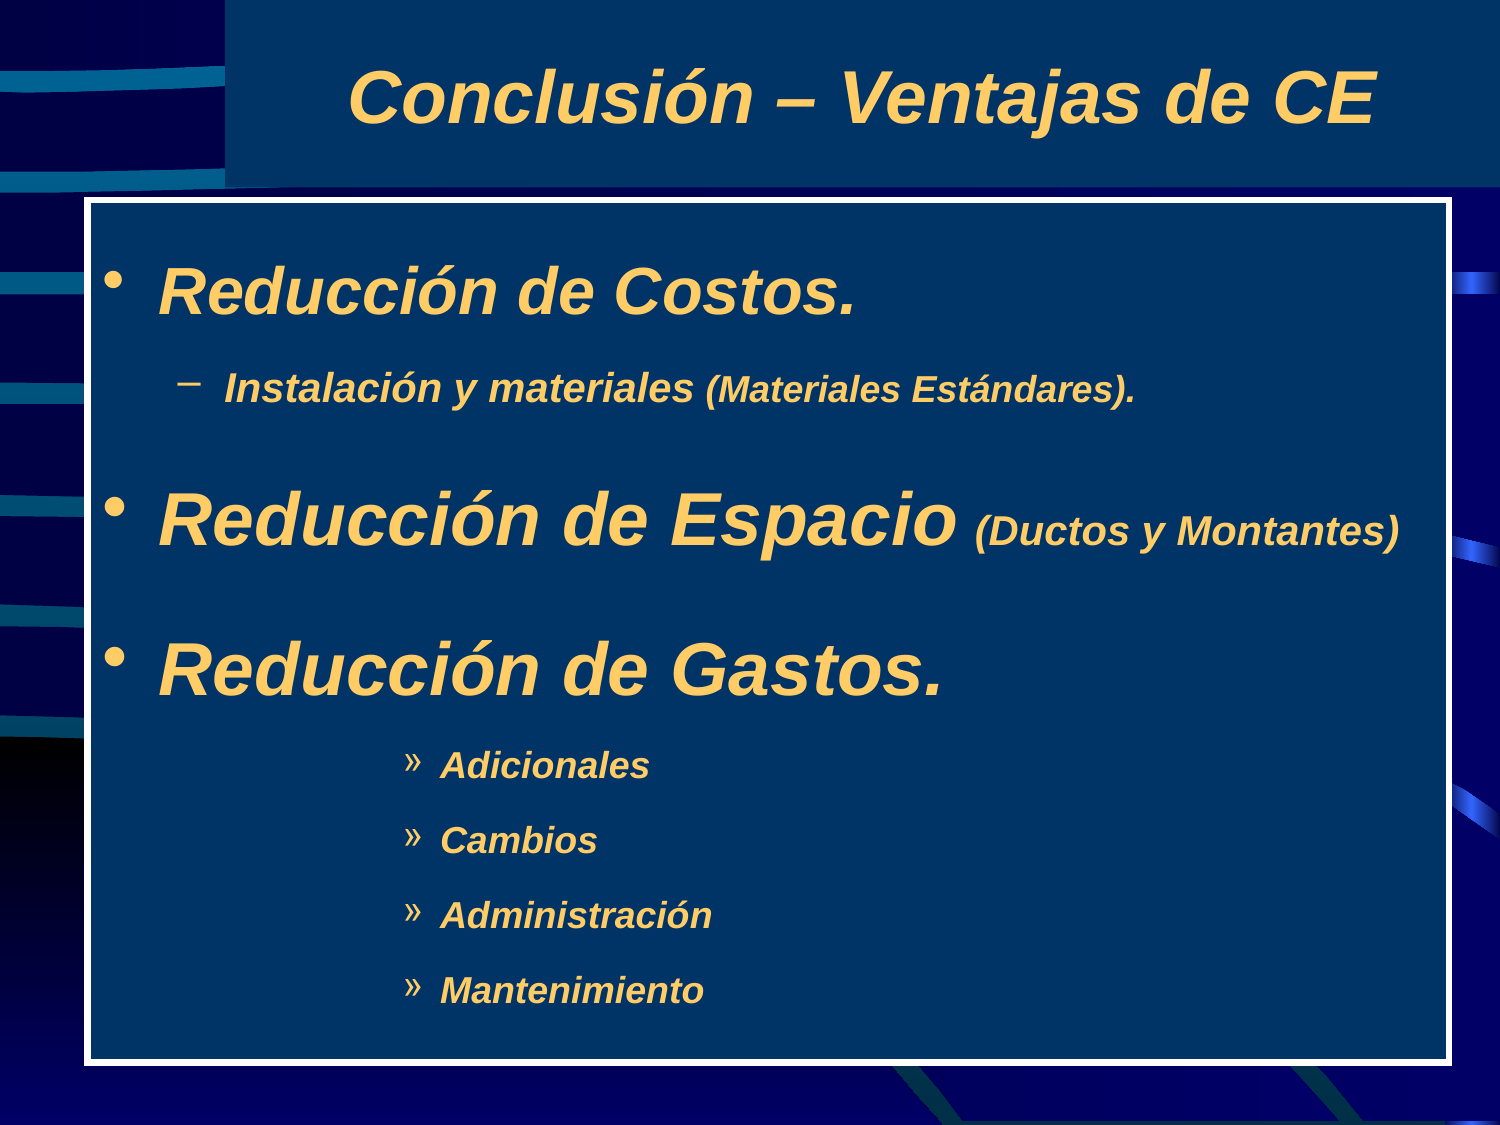

# Conclusión – Ventajas de CE
Reducción de Costos.
Instalación y materiales (Materiales Estándares).
Reducción de Espacio (Ductos y Montantes)
Reducción de Gastos.
Adicionales
Cambios
Administración
Mantenimiento